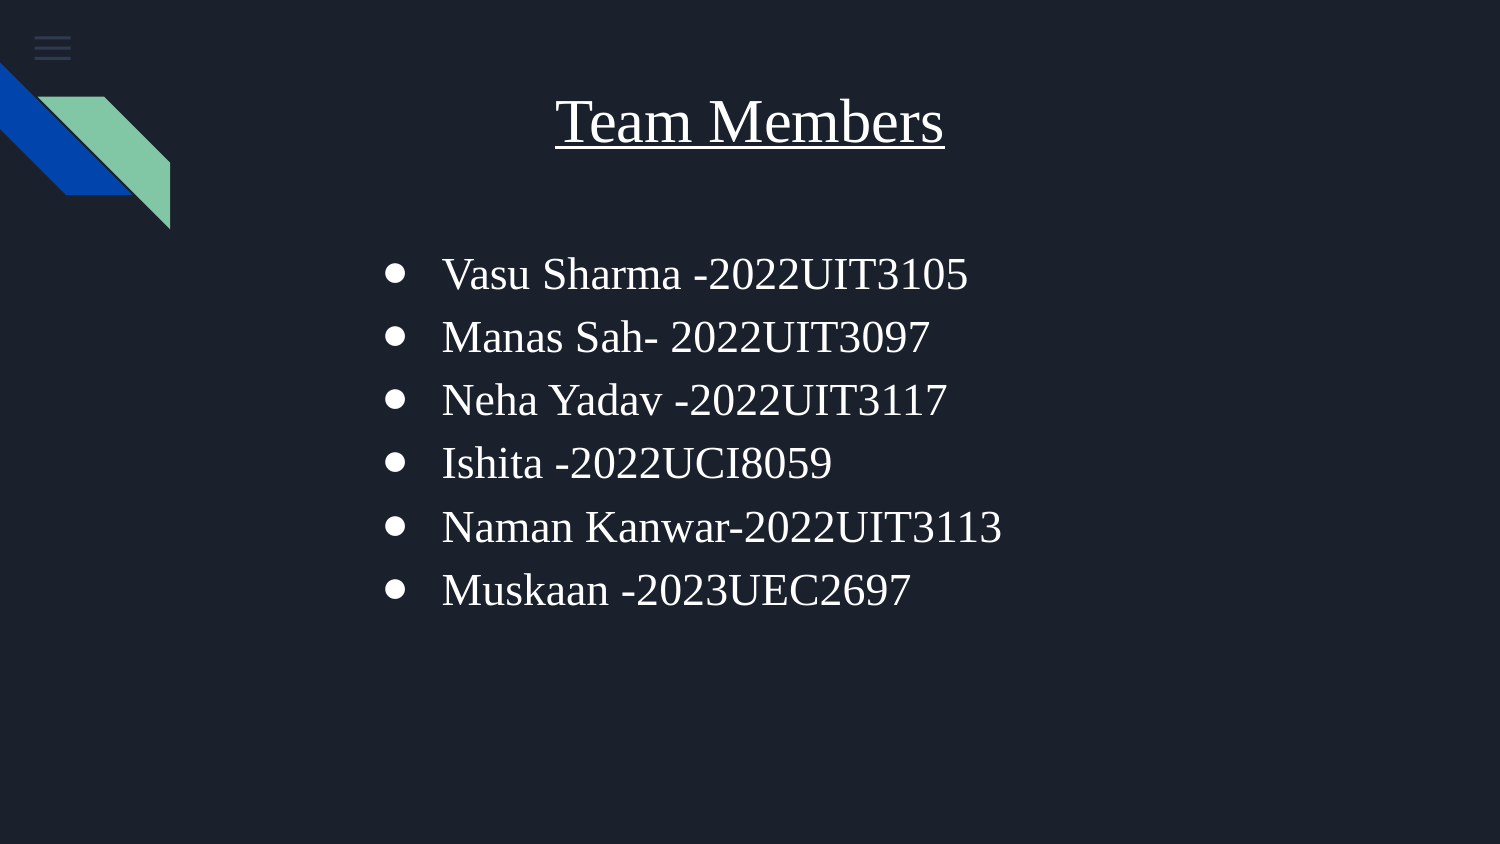

# Team Members
Vasu Sharma -2022UIT3105
Manas Sah- 2022UIT3097
Neha Yadav -2022UIT3117
Ishita -2022UCI8059
Naman Kanwar-2022UIT3113
Muskaan -2023UEC2697